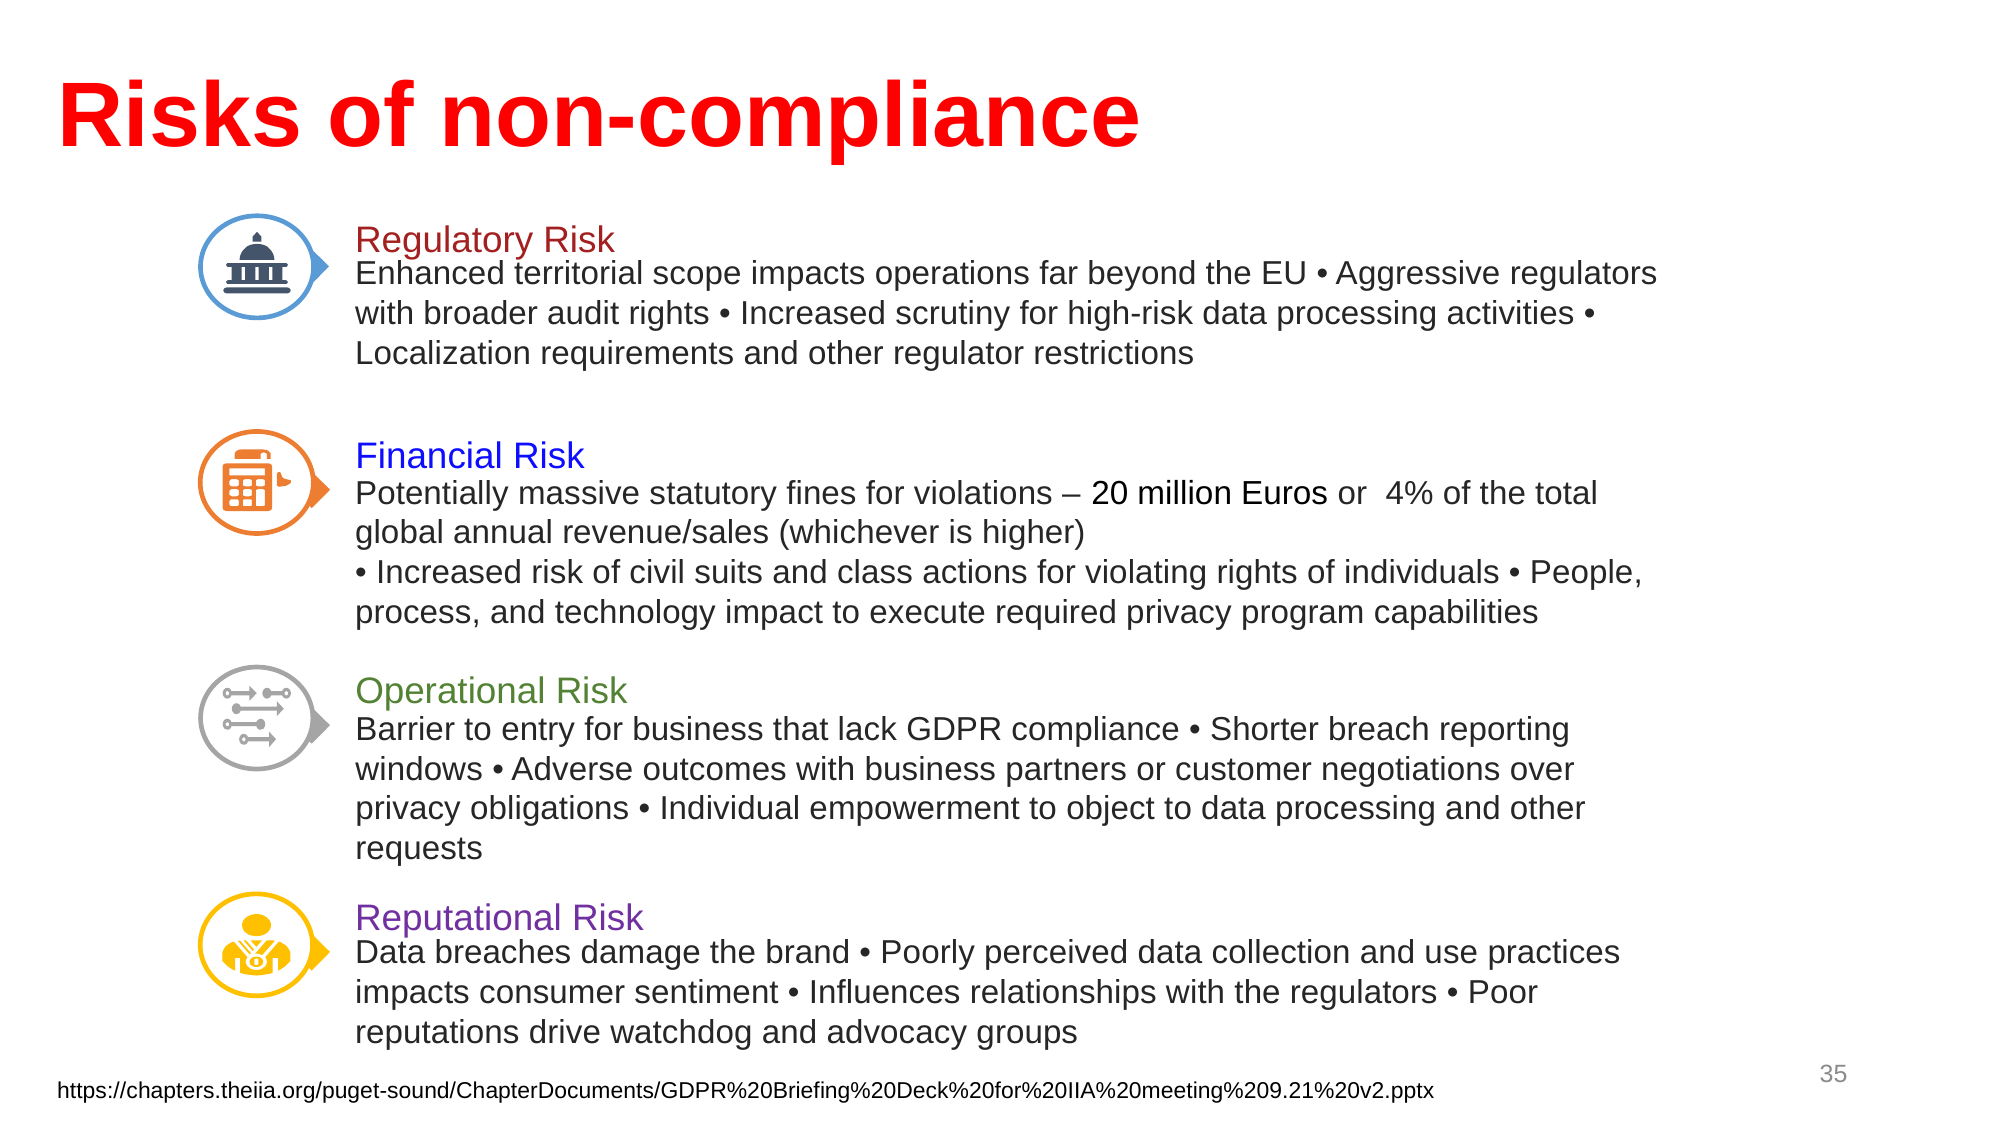

# Risks of non-compliance

Regulatory Risk
Enhanced territorial scope impacts operations far beyond the EU • Aggressive regulators with broader audit rights • Increased scrutiny for high-risk data processing activities • Localization requirements and other regulator restrictions

Financial Risk
Potentially massive statutory fines for violations – 20 million Euros or  4% of the total global annual revenue/sales (whichever is higher)
• Increased risk of civil suits and class actions for violating rights of individuals • People, process, and technology impact to execute required privacy program capabilities

Operational Risk
Barrier to entry for business that lack GDPR compliance • Shorter breach reporting windows • Adverse outcomes with business partners or customer negotiations over privacy obligations • Individual empowerment to object to data processing and other requests

Reputational Risk
Data breaches damage the brand • Poorly perceived data collection and use practices impacts consumer sentiment • Influences relationships with the regulators • Poor reputations drive watchdog and advocacy groups
35
https://chapters.theiia.org/puget-sound/ChapterDocuments/GDPR%20Briefing%20Deck%20for%20IIA%20meeting%209.21%20v2.pptx